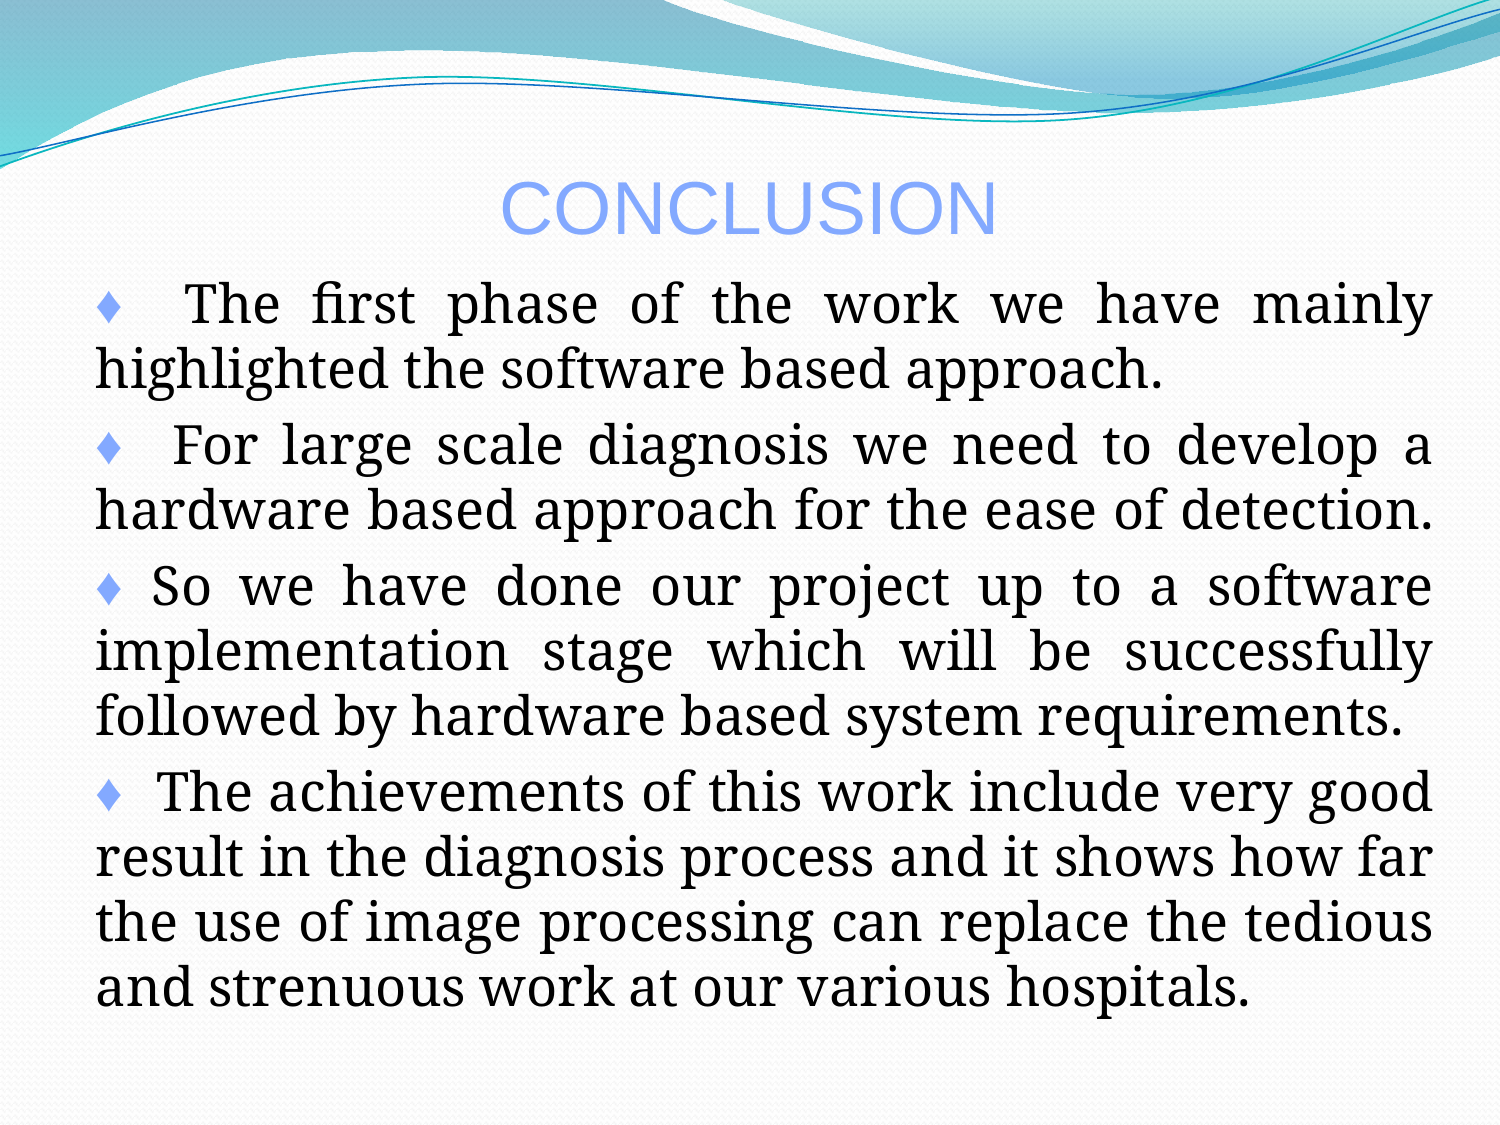

# CONCLUSION
♦  The first phase of the work we have mainly highlighted the software based approach.
♦  For large scale diagnosis we need to develop a hardware based approach for the ease of detection.
♦ So we have done our project up to a software implementation stage which will be successfully followed by hardware based system requirements.
♦  The achievements of this work include very good result in the diagnosis process and it shows how far the use of image processing can replace the tedious and strenuous work at our various hospitals.